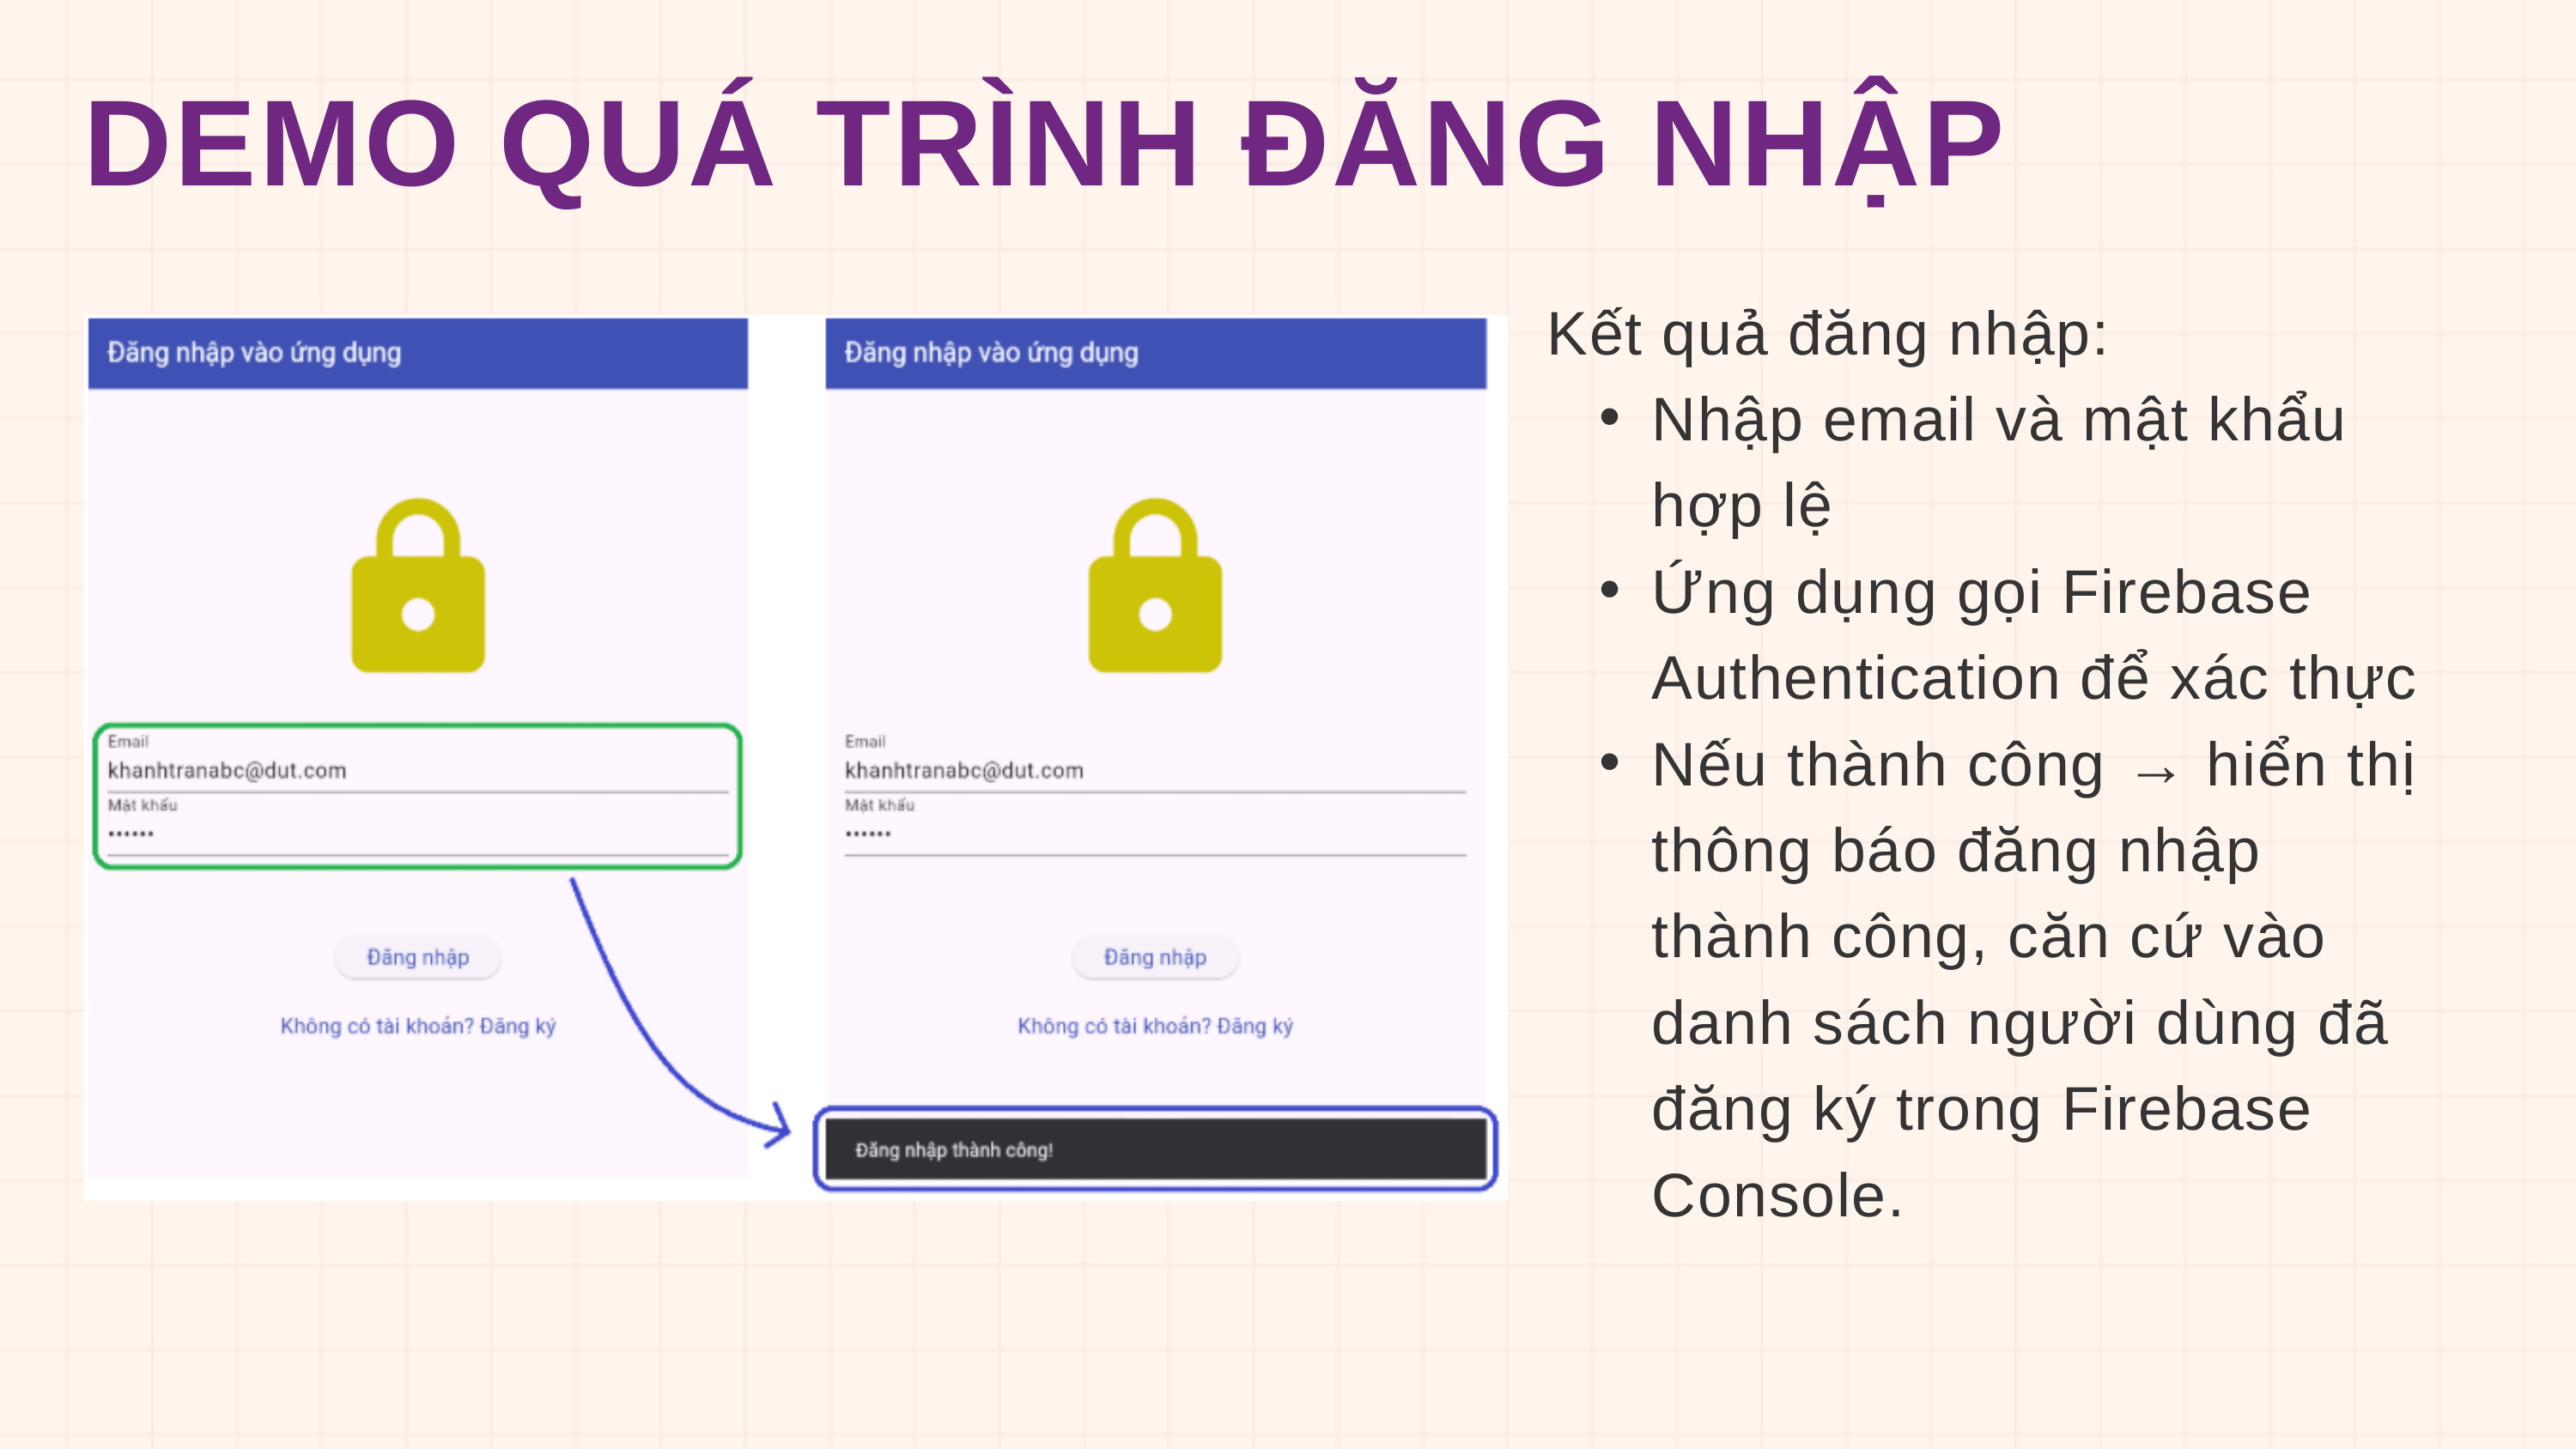

DEMO QUÁ TRÌNH ĐĂNG NHẬP
Kết quả đăng nhập:
Nhập email và mật khẩu hợp lệ
Ứng dụng gọi Firebase Authentication để xác thực
Nếu thành công → hiển thị thông báo đăng nhập thành công, căn cứ vào danh sách người dùng đã đăng ký trong Firebase Console.